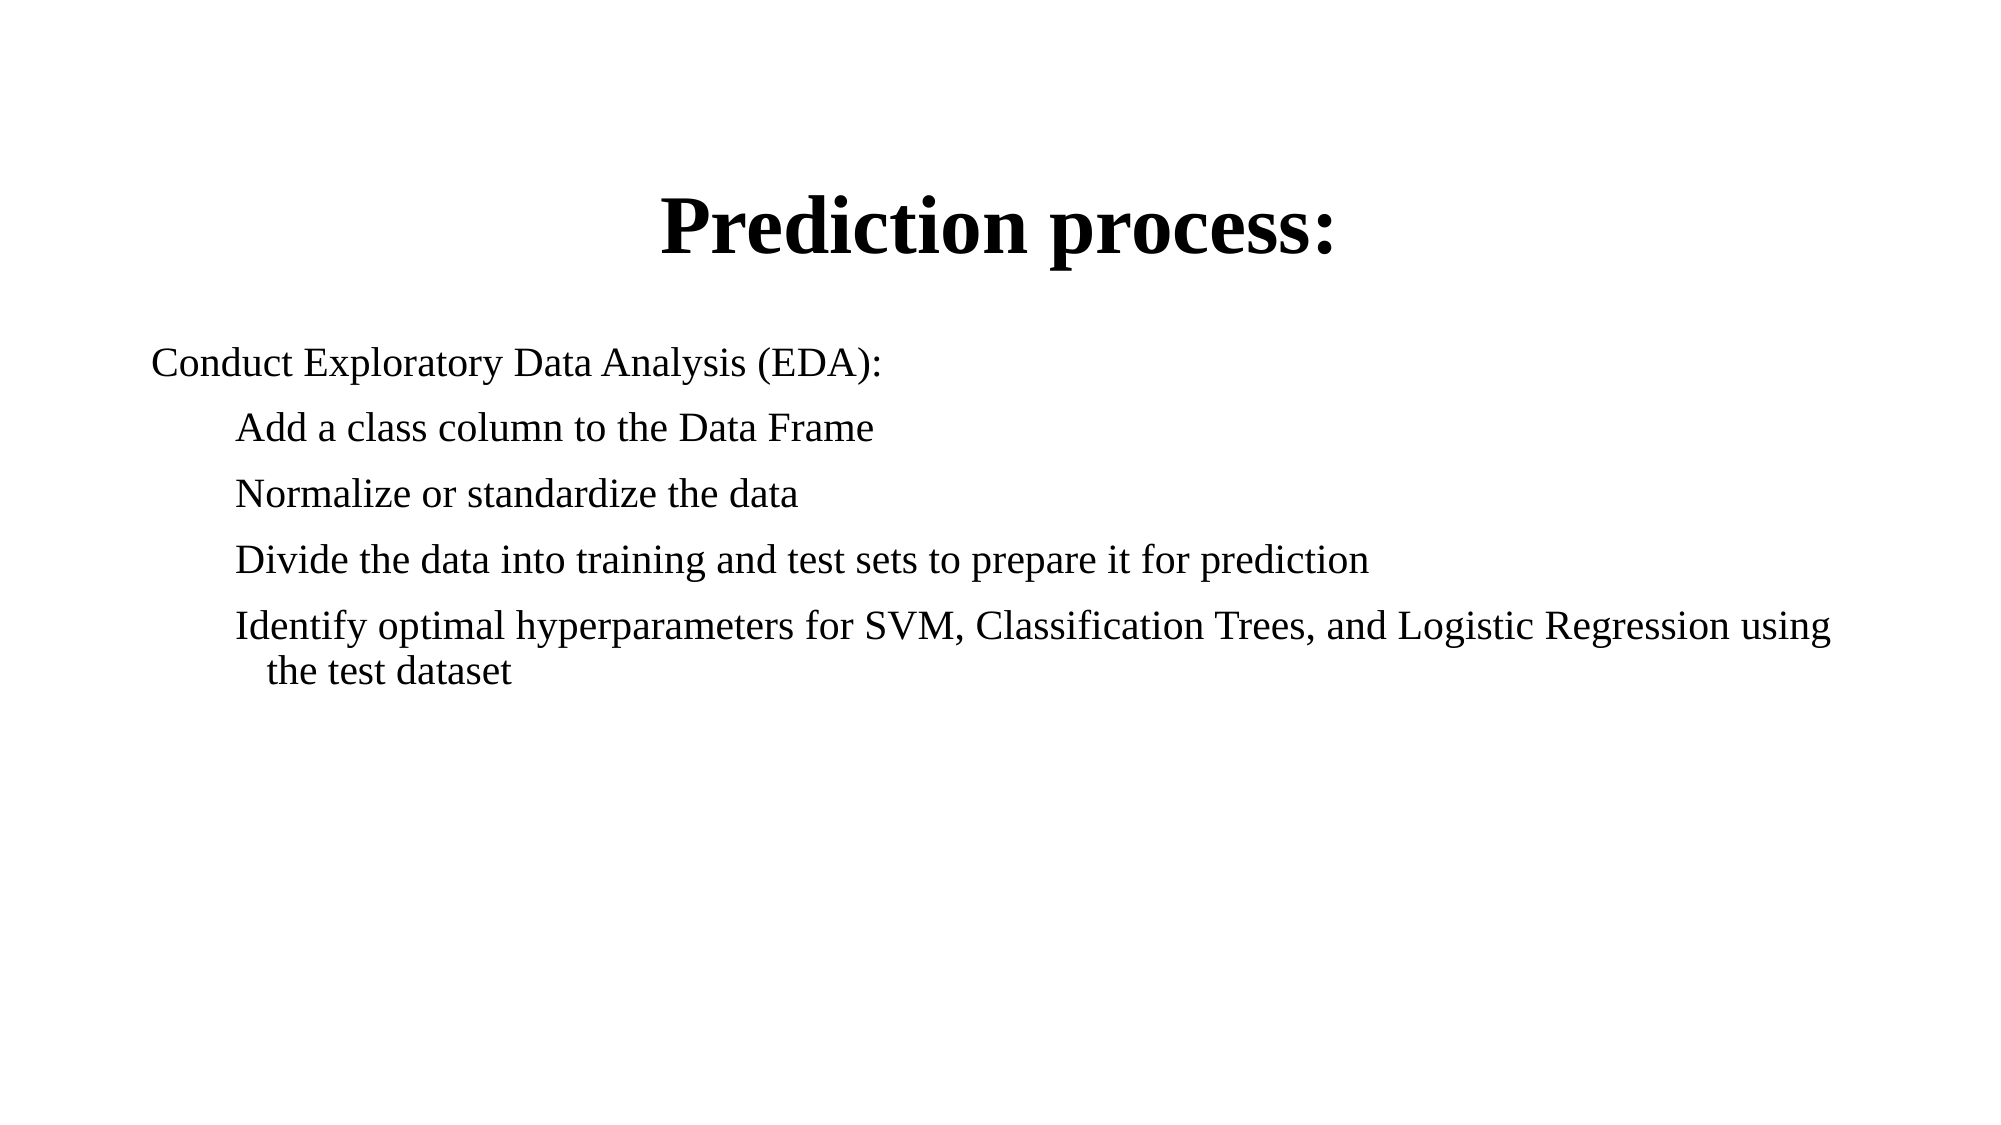

# Prediction process:
Conduct Exploratory Data Analysis (EDA):
        Add a class column to the Data Frame
        Normalize or standardize the data
        Divide the data into training and test sets to prepare it for prediction
        Identify optimal hyperparameters for SVM, Classification Trees, and Logistic Regression using             the test dataset